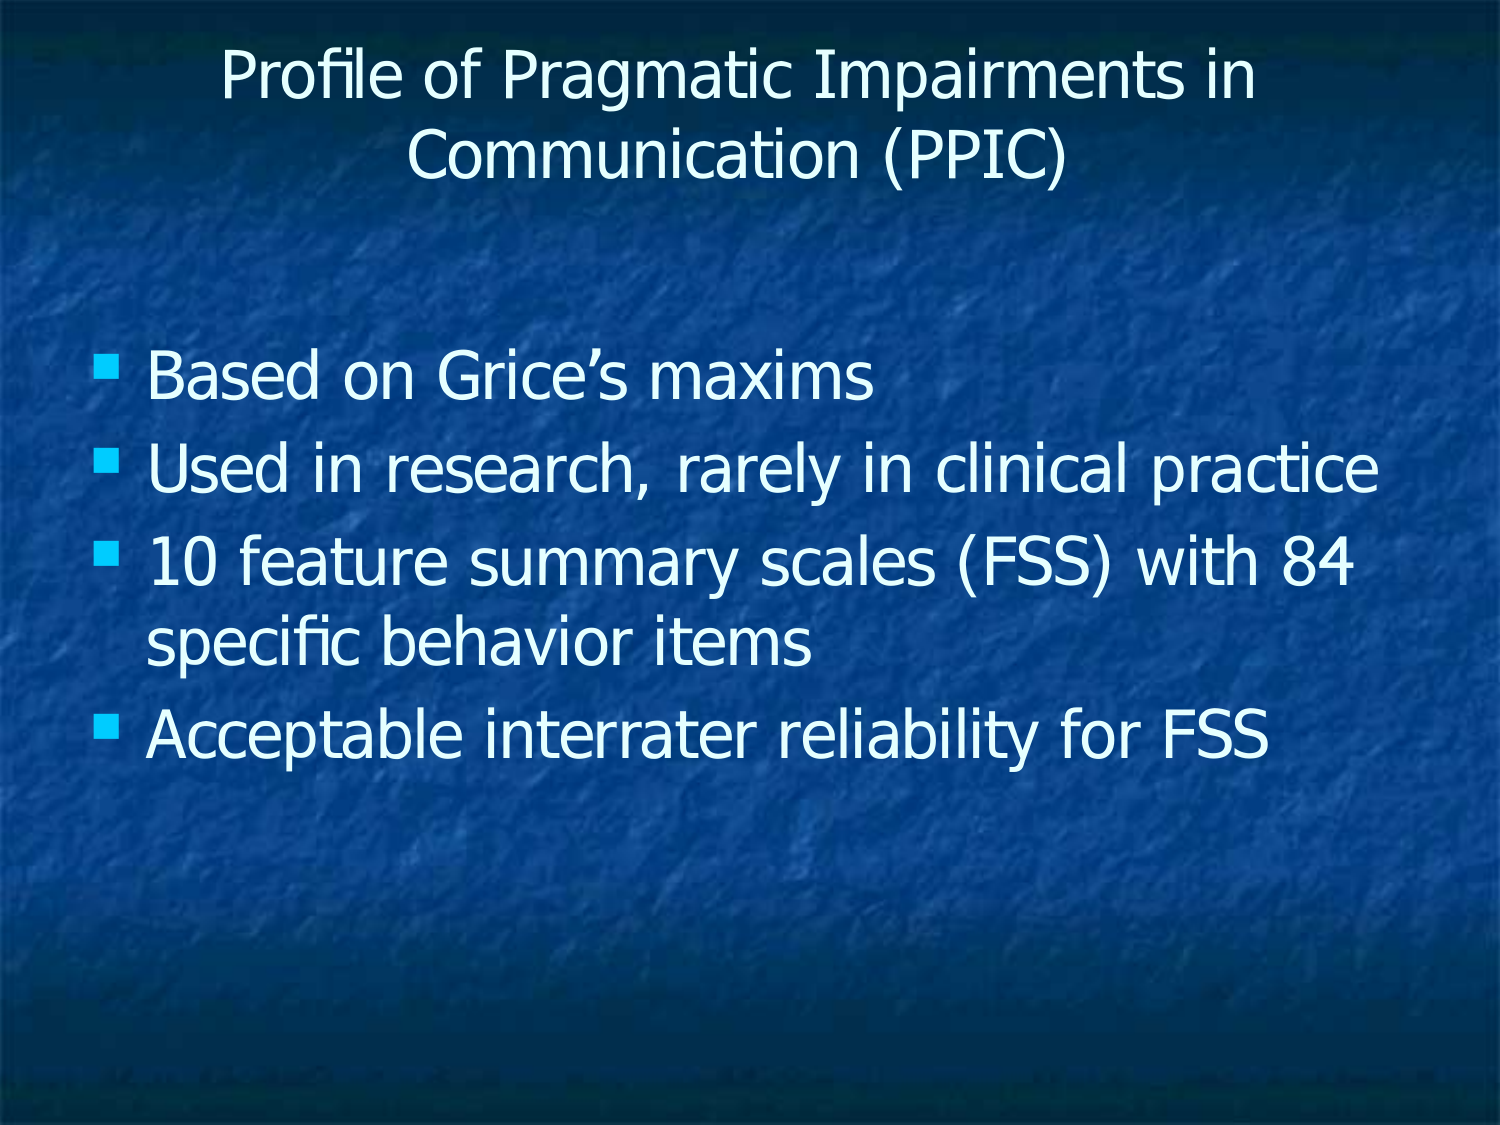

# Profile of Pragmatic Impairments in Communication (PPIC)
Based on Grice’s maxims
Used in research, rarely in clinical practice
10 feature summary scales (FSS) with 84 specific behavior items
Acceptable interrater reliability for FSS